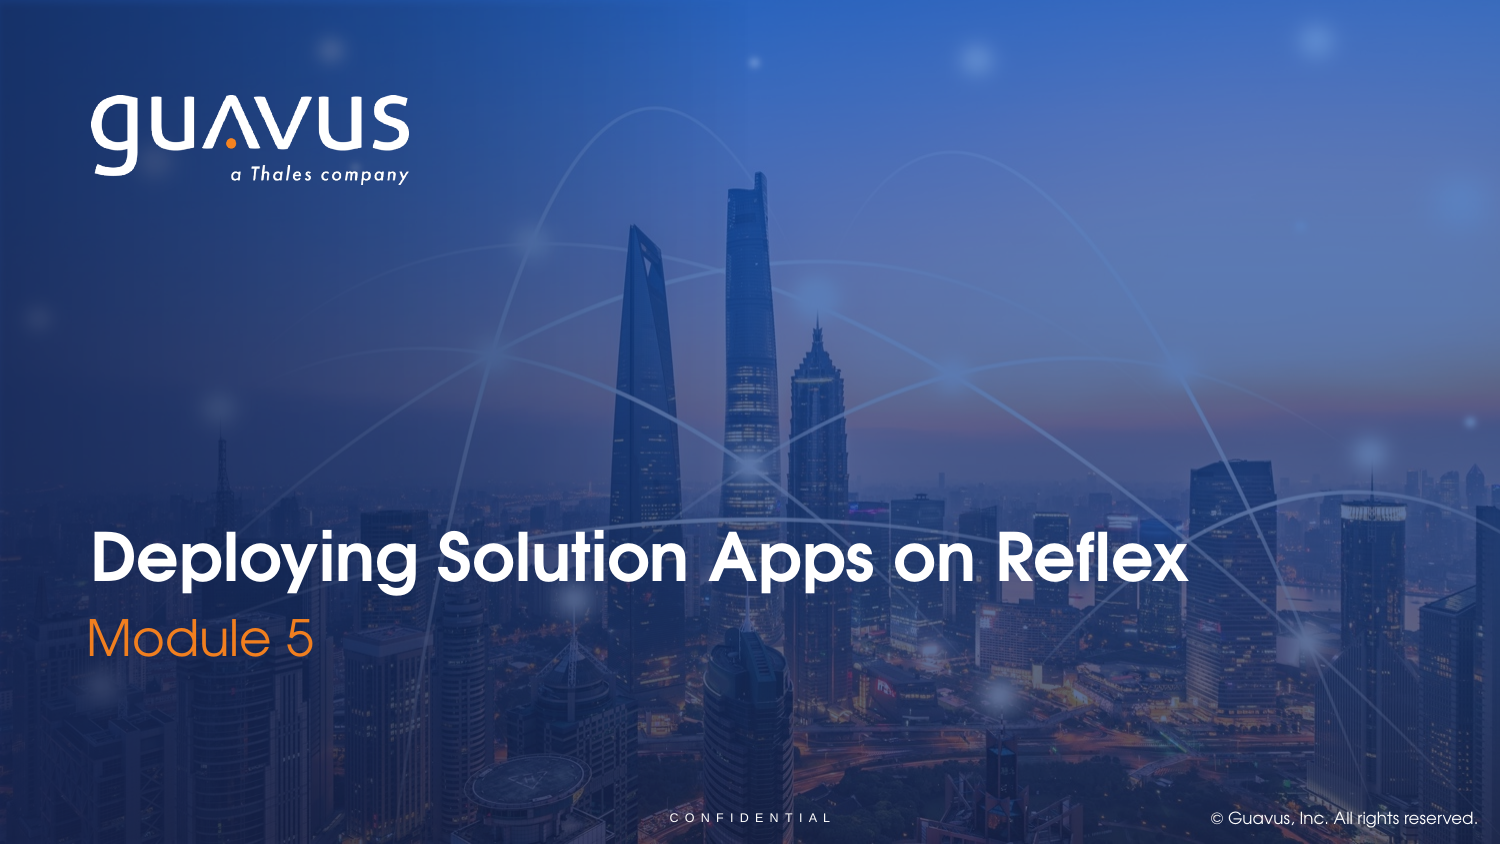

# Deploying Solution Apps on Reflex
Module 5